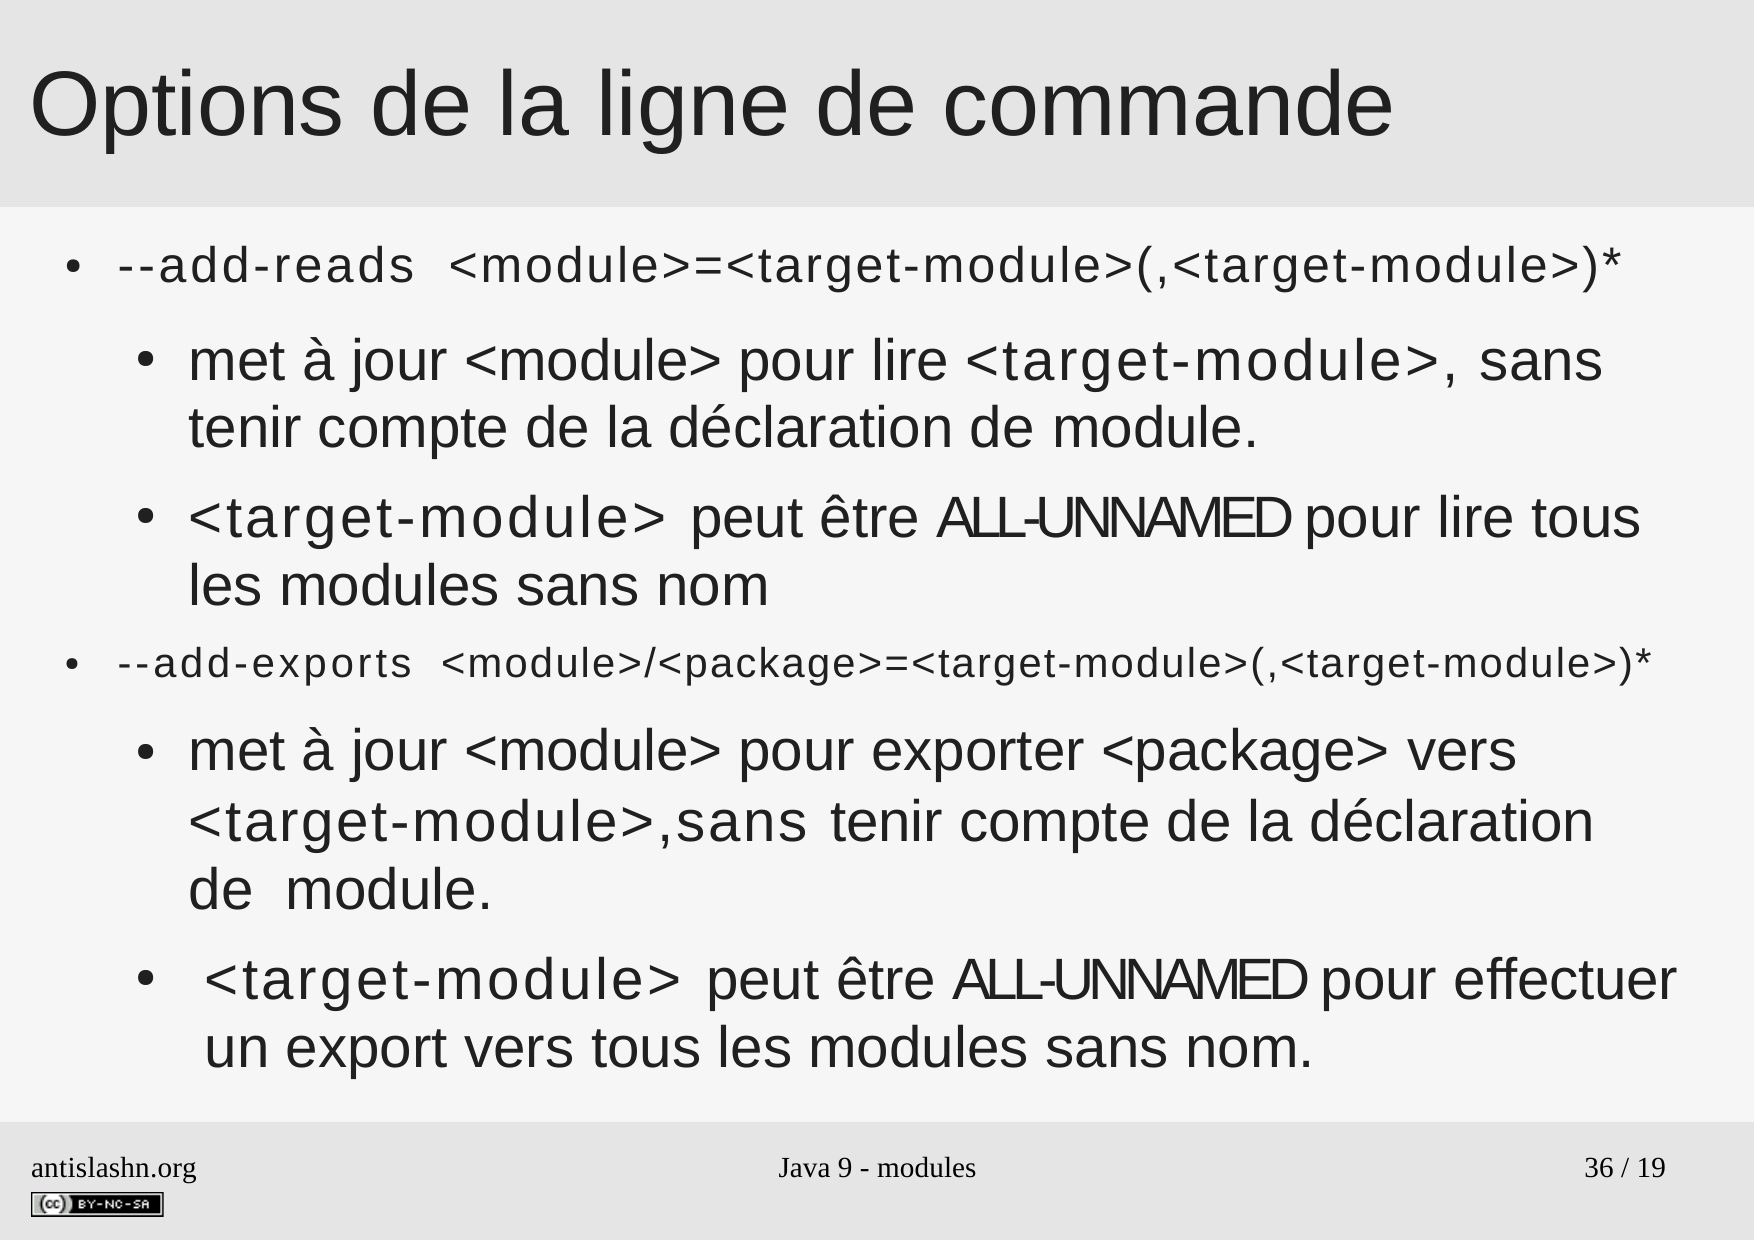

# Options de la	ligne de commande
--add-reads	<module>=<target-module>(,<target-module>)*
●
met à jour <module> pour lire <target-module>, sans  tenir compte de la déclaration de module.
<target-module> peut être ALL-UNNAMED pour lire tous  les modules sans nom
●
●
--add-exports	<module>/<package>=<target-module>(,<target-module>)*
●
met à jour <module> pour exporter <package> vers
<target-module>,sans tenir compte de la déclaration de  module.
<target-module> peut être ALL-UNNAMED pour effectuer  un export vers tous les modules sans nom.
●
●
antislashn.org
Java 9 - modules
36 / 19